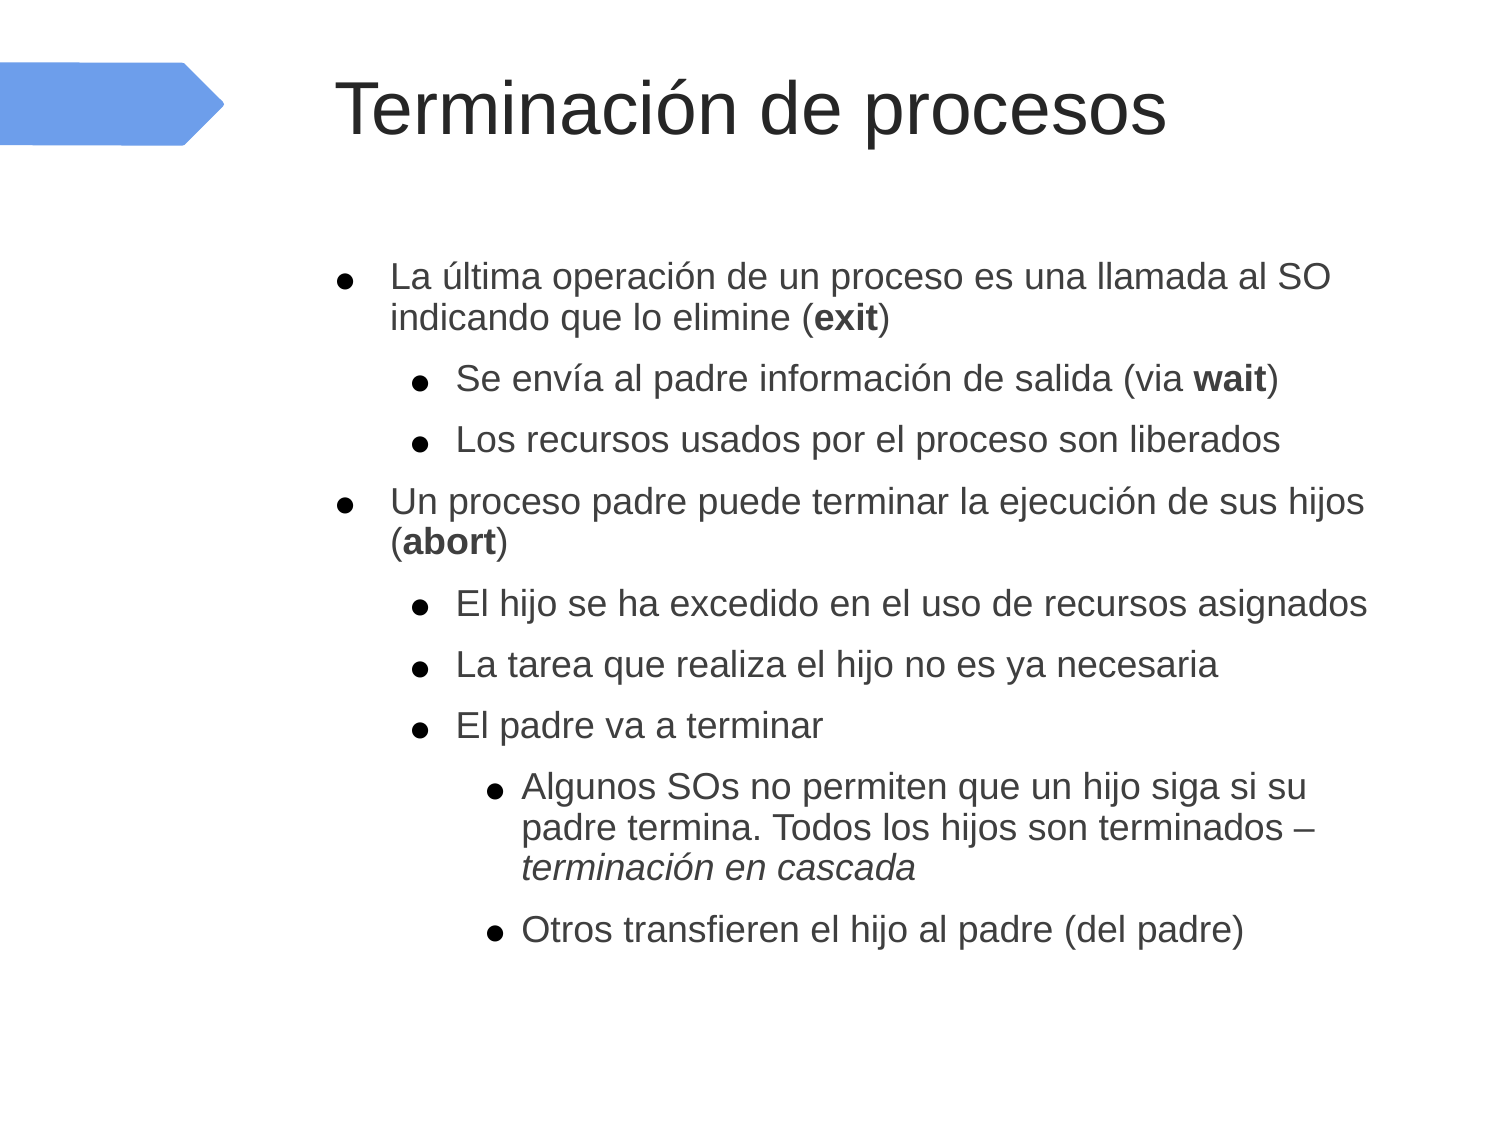

# Terminación de procesos
La última operación de un proceso es una llamada al SO indicando que lo elimine (exit)
Se envía al padre información de salida (via wait)
Los recursos usados por el proceso son liberados
Un proceso padre puede terminar la ejecución de sus hijos (abort)
El hijo se ha excedido en el uso de recursos asignados
La tarea que realiza el hijo no es ya necesaria
El padre va a terminar
Algunos SOs no permiten que un hijo siga si su padre termina. Todos los hijos son terminados – terminación en cascada
Otros transfieren el hijo al padre (del padre)